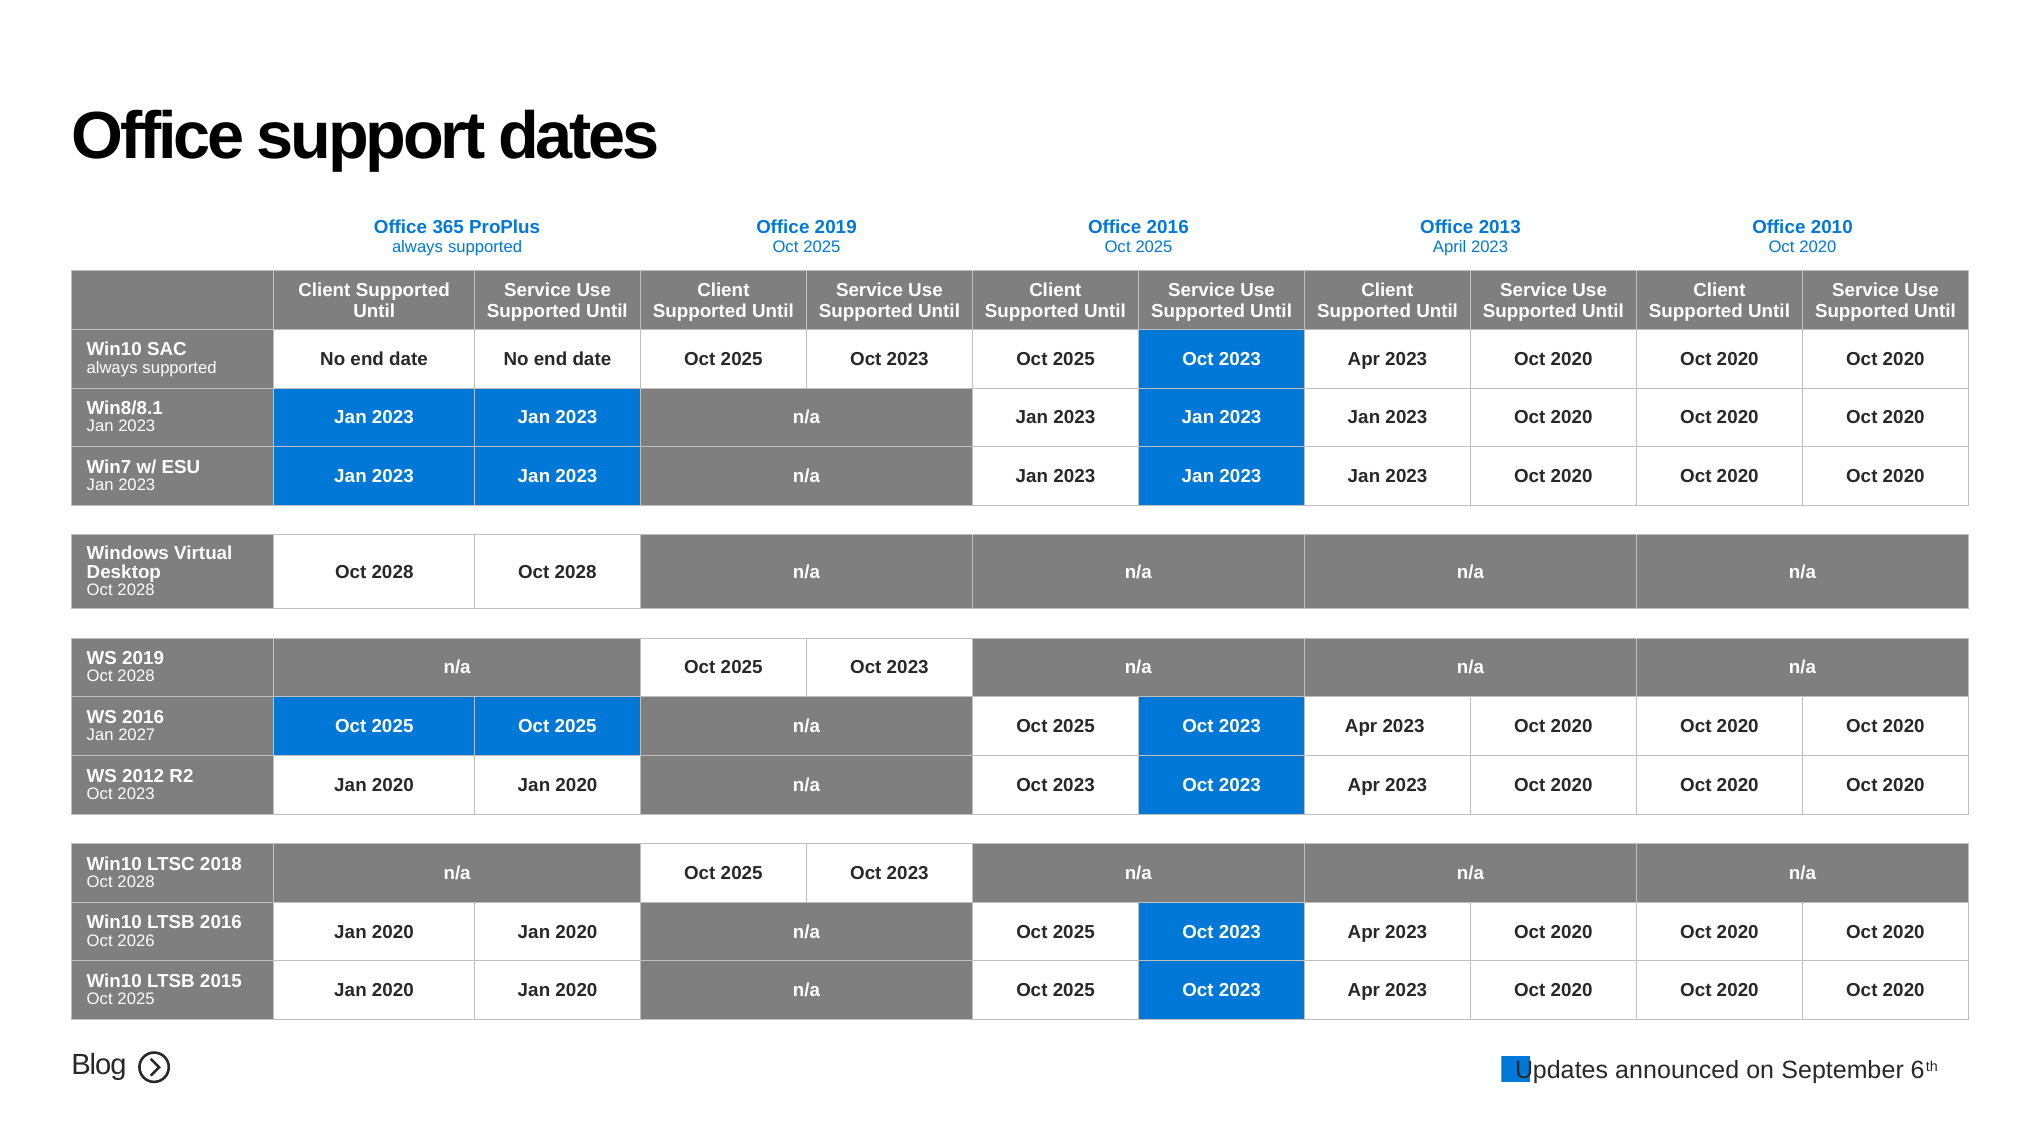

# Office support dates
|  | Office 365 ProPlus always supported |  | Office 2019 Oct 2025 |  | Office 2016 Oct 2025 |  | Office 2013 April 2023 |  | Office 2010 Oct 2020 |  |
| --- | --- | --- | --- | --- | --- | --- | --- | --- | --- | --- |
|  | Client Supported Until | Service Use Supported Until | Client Supported Until | Service Use Supported Until | Client Supported Until | Service Use Supported Until | Client Supported Until | Service Use Supported Until | Client Supported Until | Service Use Supported Until |
| Win10 SAC always supported | No end date | No end date | Oct 2025 | Oct 2023 | Oct 2025 | Oct 2023 | Apr 2023 | Oct 2020 | Oct 2020 | Oct 2020 |
| Win8/8.1 Jan 2023 | Jan 2023 | Jan 2023 | n/a |  | Jan 2023 | Jan 2023 | Jan 2023 | Oct 2020 | Oct 2020 | Oct 2020 |
| Win7 w/ ESU Jan 2023 | Jan 2023 | Jan 2023 | n/a |  | Jan 2023 | Jan 2023 | Jan 2023 | Oct 2020 | Oct 2020 | Oct 2020 |
|  |  |  |  |  |  |  |  |  |  |  |
| Windows Virtual Desktop Oct 2028 | Oct 2028 | Oct 2028 | n/a |  | n/a |  | n/a |  | n/a |  |
|  |  |  |  |  |  |  |  |  |  |  |
| WS 2019 Oct 2028 | n/a |  | Oct 2025 | Oct 2023 | n/a |  | n/a |  | n/a |  |
| WS 2016 Jan 2027 | Oct 2025 | Oct 2025 | n/a |  | Oct 2025 | Oct 2023 | Apr 2023 | Oct 2020 | Oct 2020 | Oct 2020 |
| WS 2012 R2 Oct 2023 | Jan 2020 | Jan 2020 | n/a |  | Oct 2023 | Oct 2023 | Apr 2023 | Oct 2020 | Oct 2020 | Oct 2020 |
|  |  |  |  |  |  |  |  |  |  |  |
| Win10 LTSC 2018 Oct 2028 | n/a |  | Oct 2025 | Oct 2023 | n/a |  | n/a |  | n/a |  |
| Win10 LTSB 2016 Oct 2026 | Jan 2020 | Jan 2020 | n/a |  | Oct 2025 | Oct 2023 | Apr 2023 | Oct 2020 | Oct 2020 | Oct 2020 |
| Win10 LTSB 2015 Oct 2025 | Jan 2020 | Jan 2020 | n/a |  | Oct 2025 | Oct 2023 | Apr 2023 | Oct 2020 | Oct 2020 | Oct 2020 |
Blog

Updates announced on September 6th